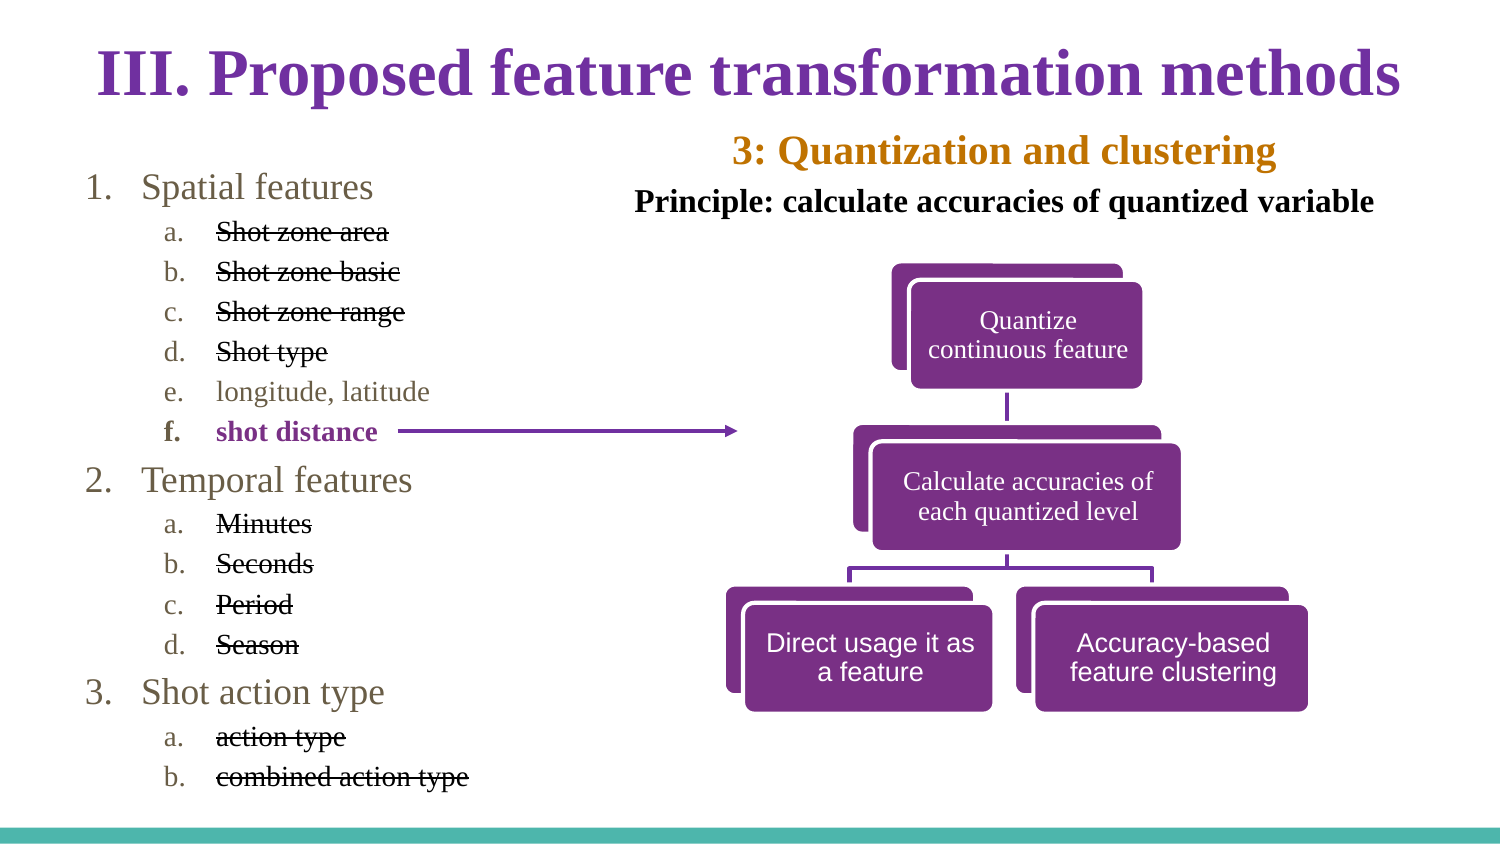

# III. Proposed feature transformation methods
3: Quantization and clustering
Principle: calculate accuracies of quantized variable

Spatial features
Shot zone area
Shot zone basic
Shot zone range
Shot type
longitude, latitude
shot distance
Temporal features
Minutes
Seconds
Period
Season
Shot action type
action type
combined action type
Quantize continuous feature
Calculate accuracies of each quantized level
Direct usage it as a feature
Accuracy-based feature clustering